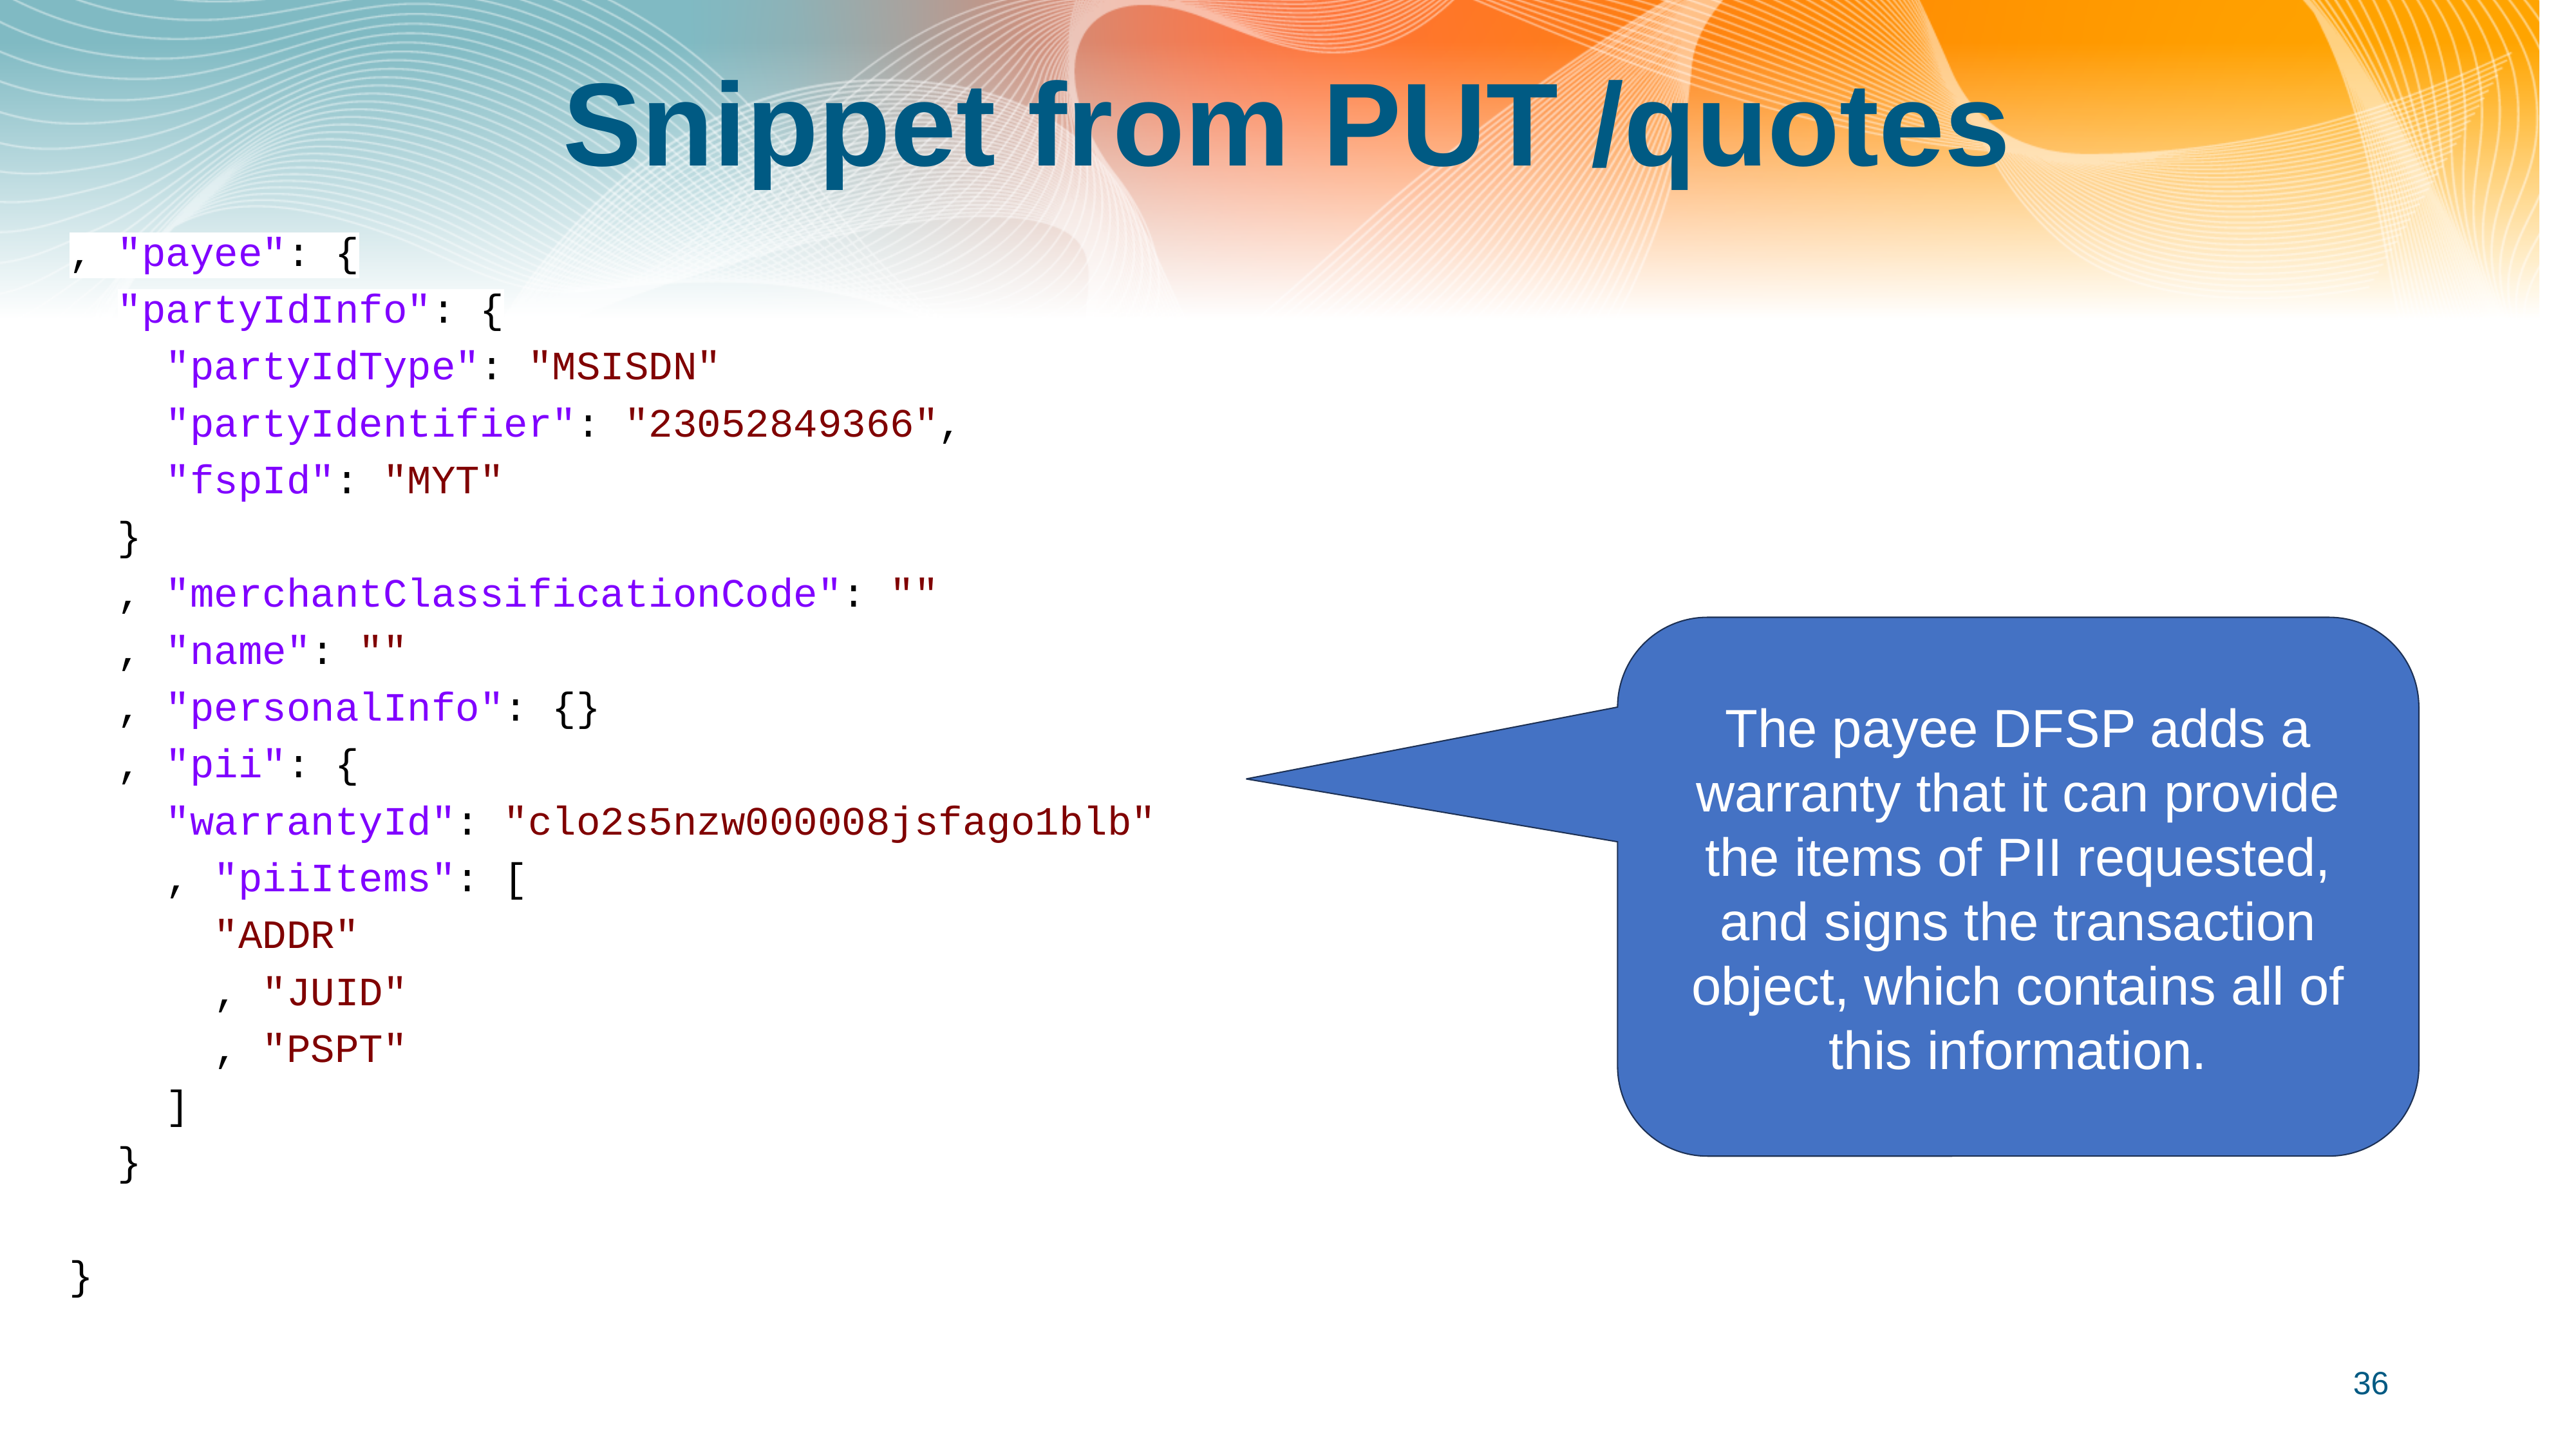

# Snippet from PUT /quotes
, "payee": {
	"partyIdInfo": {
		"partyIdType": "MSISDN"
		"partyIdentifier": "23052849366",
		"fspId": "MYT"
	}
	, "merchantClassificationCode": ""
	, "name": ""
	, "personalInfo": {}
	, "pii": {
		"warrantyId": "clo2s5nzw000008jsfago1blb"
		, "piiItems": [
			"ADDR"
			, "JUID"
			, "PSPT"
		]
	}

}
The payee DFSP adds a warranty that it can provide the items of PII requested, and signs the transaction object, which contains all of this information.
36